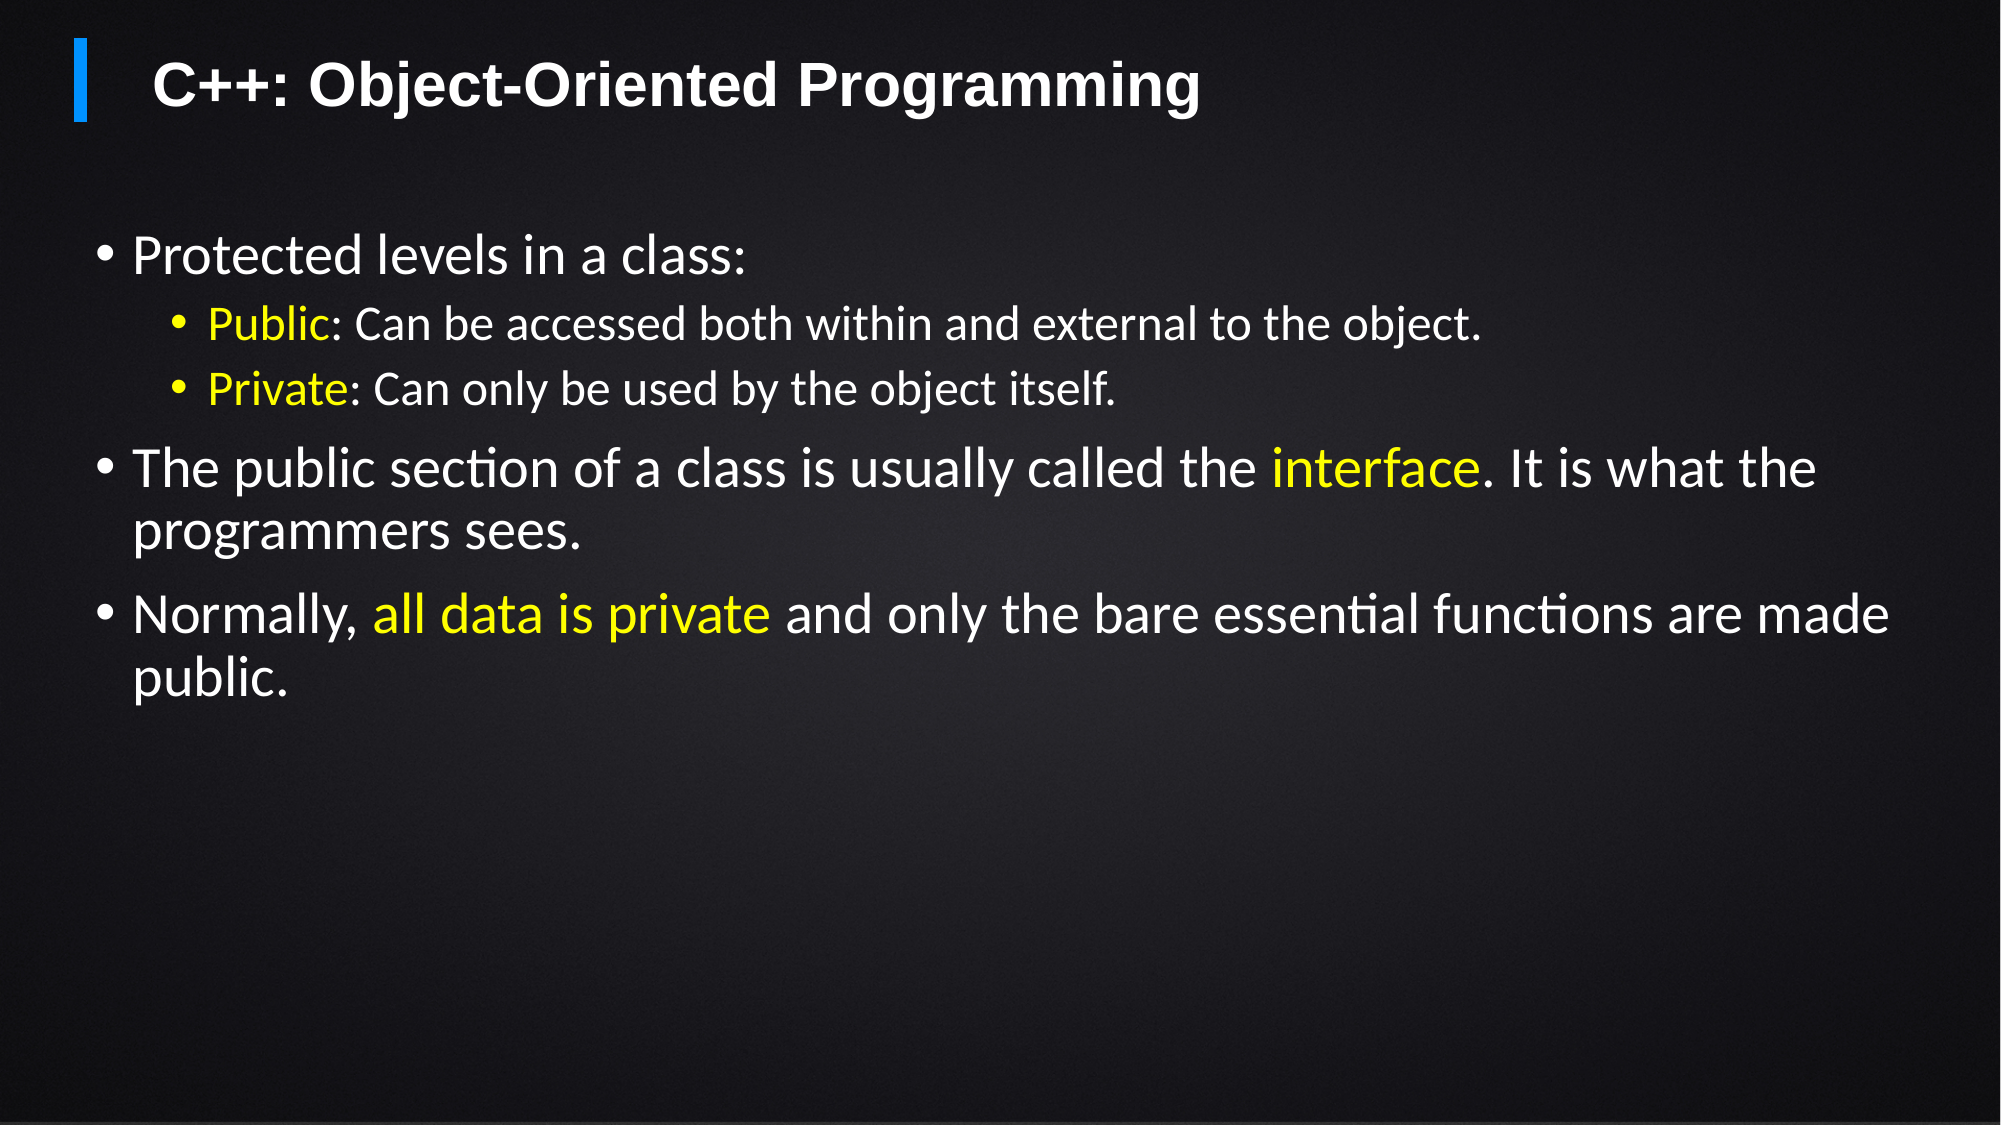

C++: Object-Oriented Programming
Protected levels in a class:
Public: Can be accessed both within and external to the object.
Private: Can only be used by the object itself.
The public section of a class is usually called the interface. It is what the programmers sees.
Normally, all data is private and only the bare essential functions are made public.